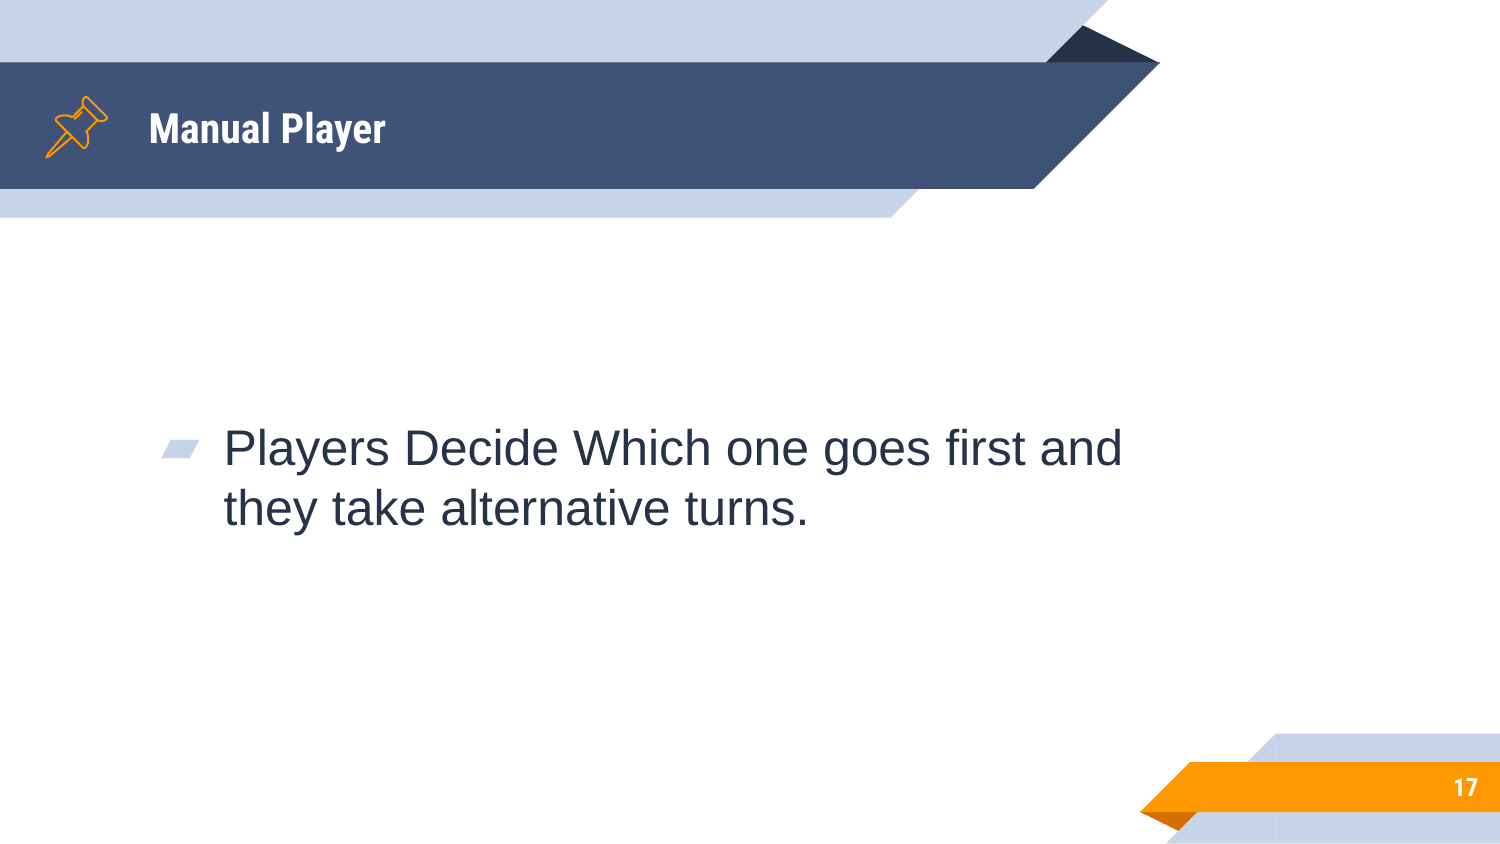

# Manual Player

Players Decide Which one goes first and they take alternative turns.
17